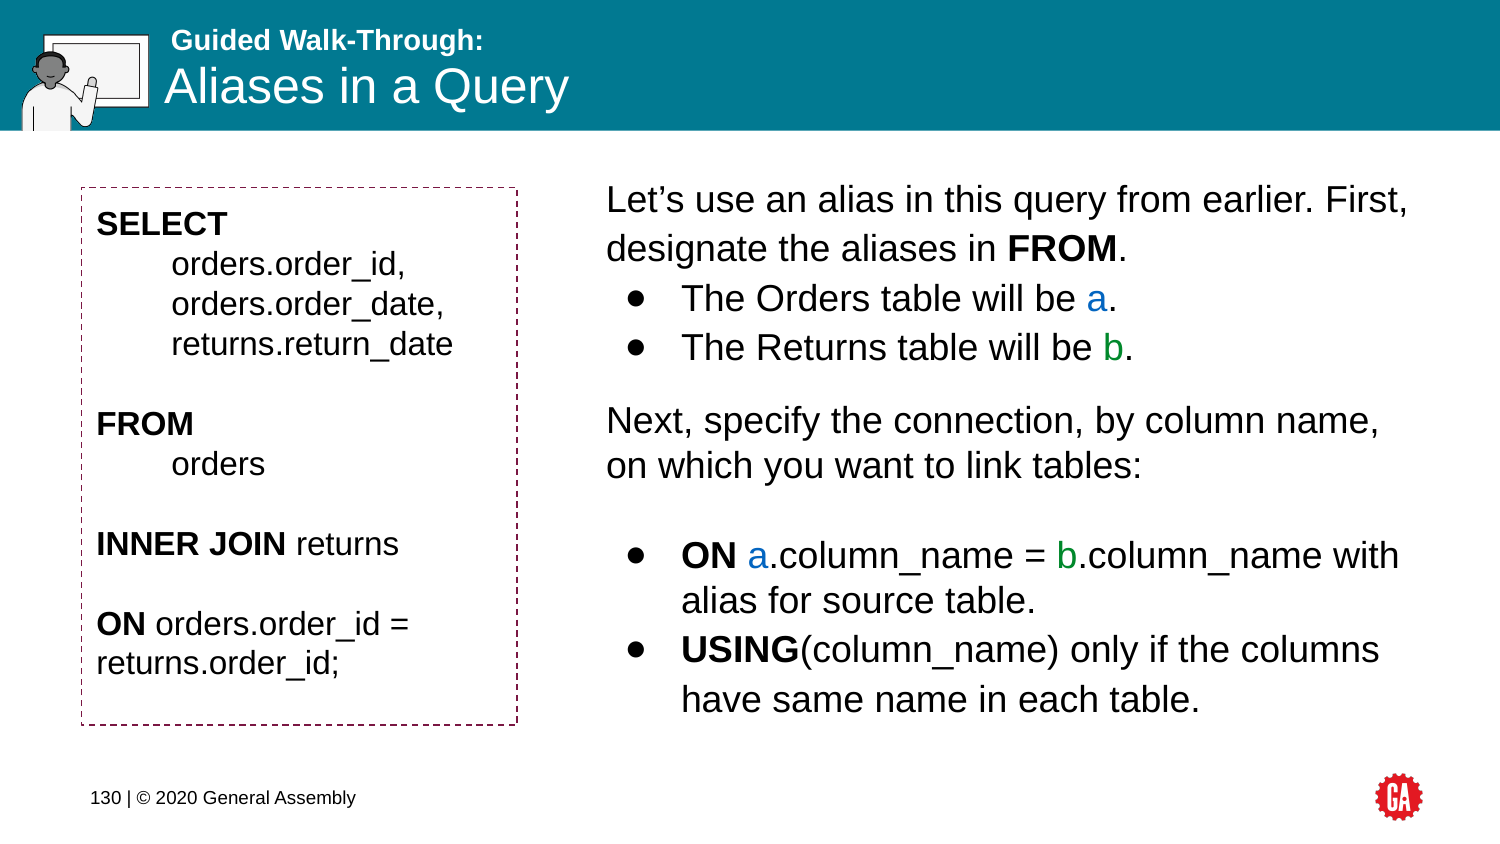

# Aliases in a Query
Let’s use an alias in this query from earlier. First, designate the aliases in FROM.
The Orders table will be a.
The Returns table will be b.

Next, specify the connection, by column name, on which you want to link tables:

ON a.column_name = b.column_name with alias for source table.
USING(column_name) only if the columns have same name in each table.
SELECT
orders.order_id,
orders.order_date,
returns.return_date

FROM
orders

INNER JOIN returns

ON orders.order_id = returns.order_id;

130 | © 2020 General Assembly

130